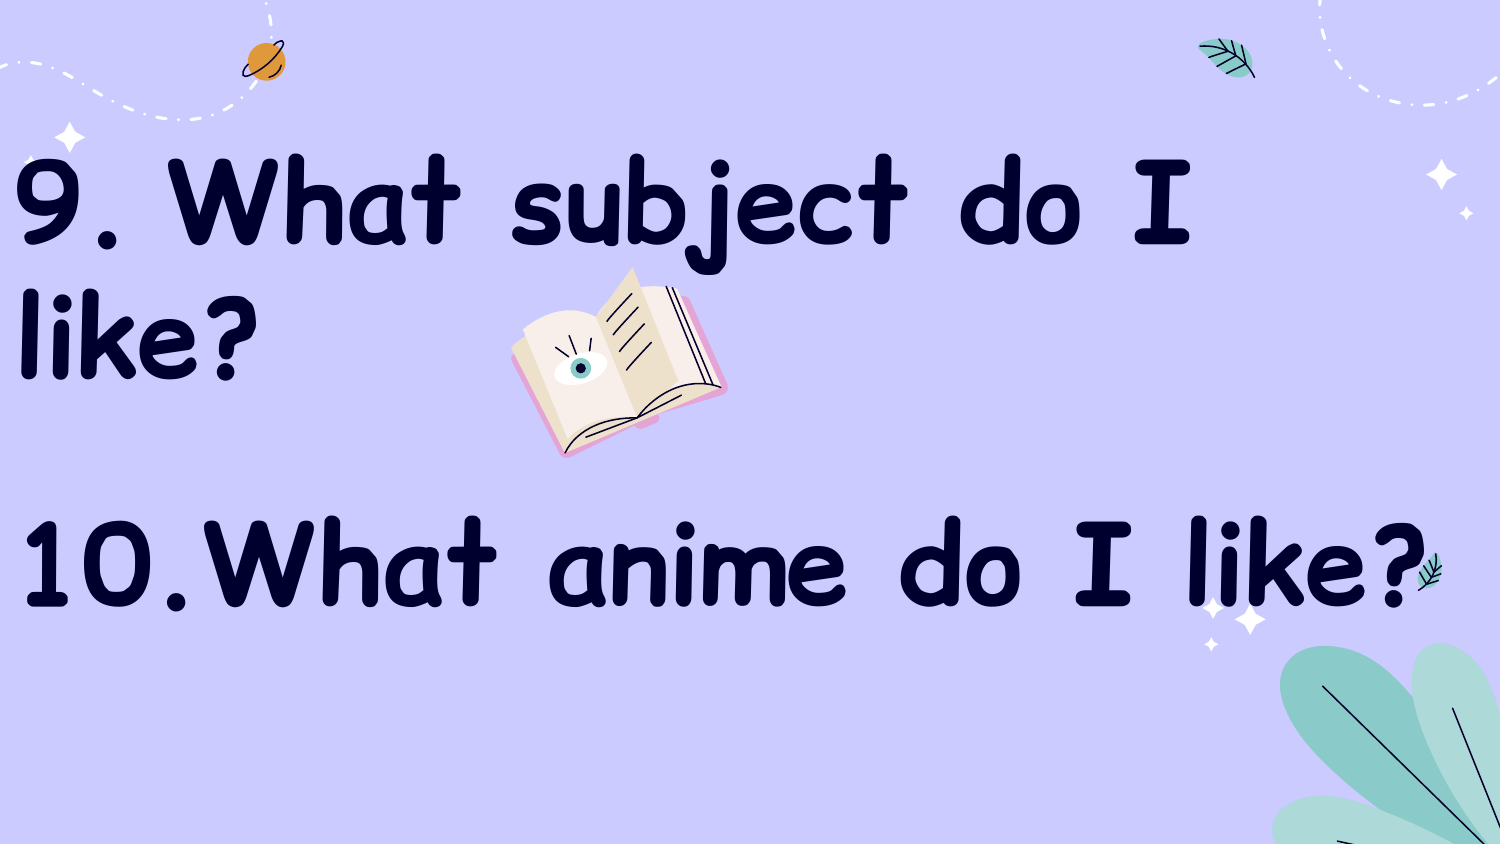

9.	What subject do I 	like?

10.What anime do I like?